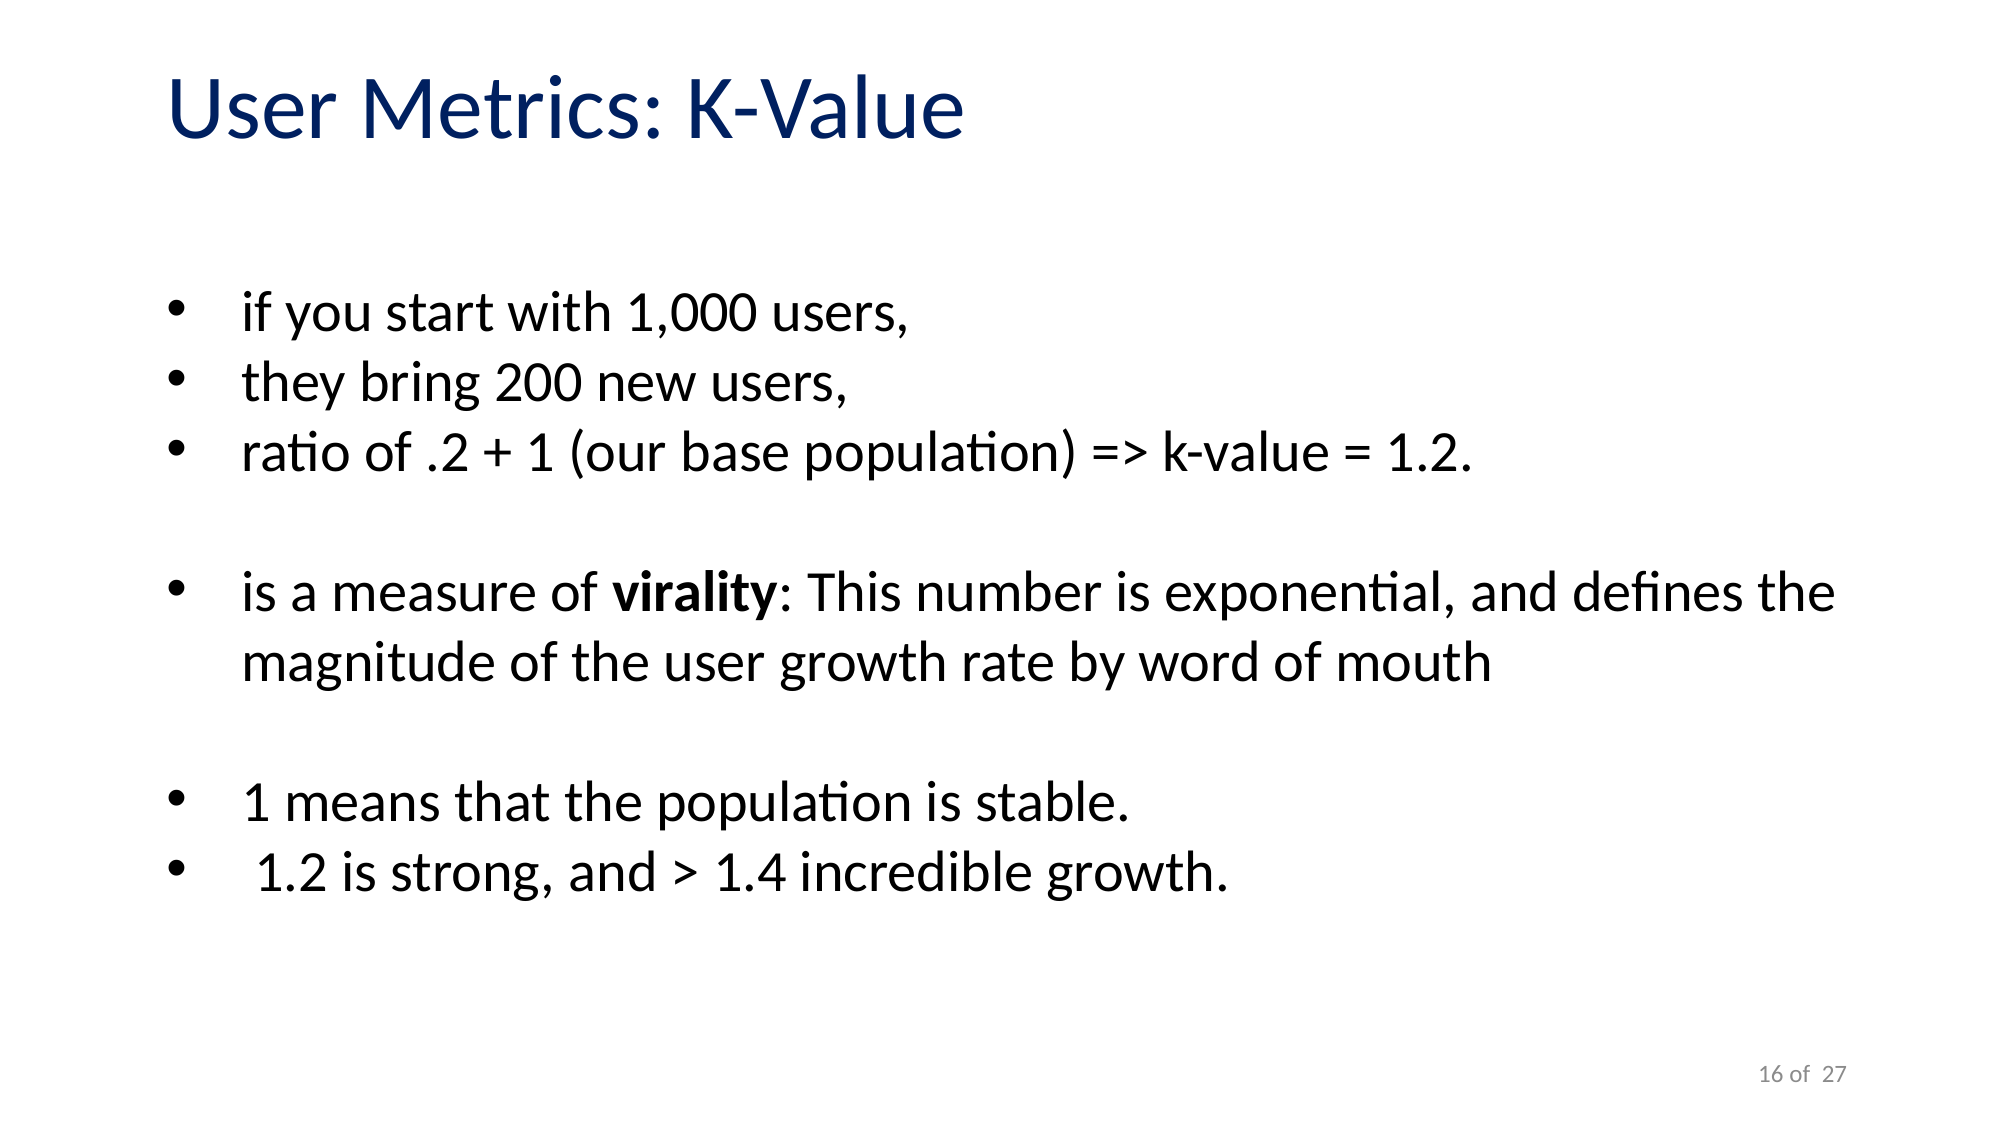

User Metrics: K-Value

if you start with 1,000 users,
they bring 200 new users,
ratio of .2 + 1 (our base population) => k-value = 1.2.

is a measure of virality: This number is exponential, and defines the magnitude of the user growth rate by word of mouth

1 means that the population is stable.
 1.2 is strong, and > 1.4 incredible growth.
16